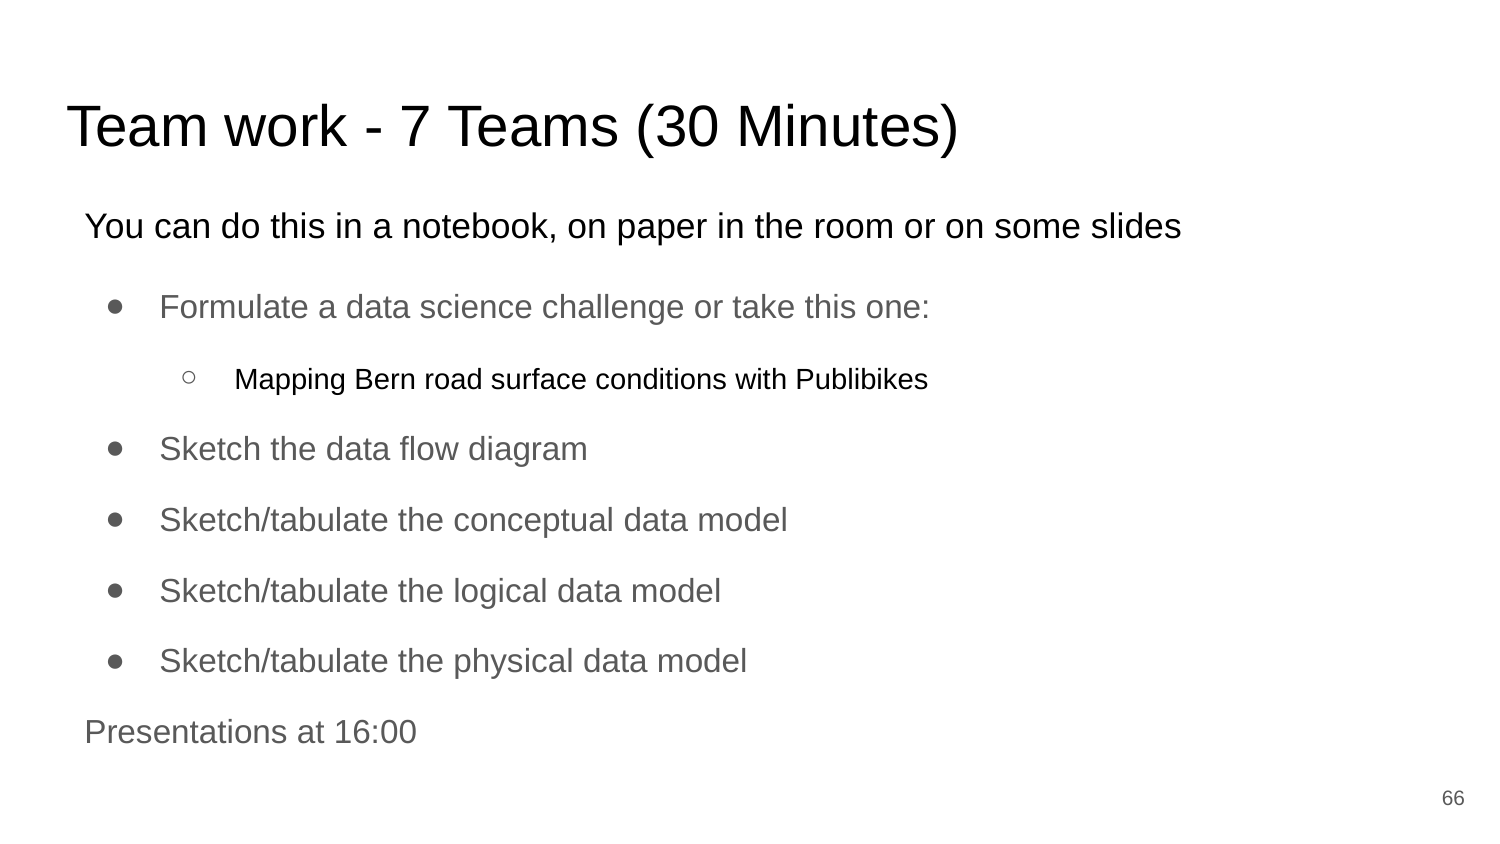

# Team work - 7 Teams (30 Minutes)
You can do this in a notebook, on paper in the room or on some slides
Formulate a data science challenge or take this one:
Mapping Bern road surface conditions with Publibikes
Sketch the data flow diagram
Sketch/tabulate the conceptual data model
Sketch/tabulate the logical data model
Sketch/tabulate the physical data model
Presentations at 16:00

66